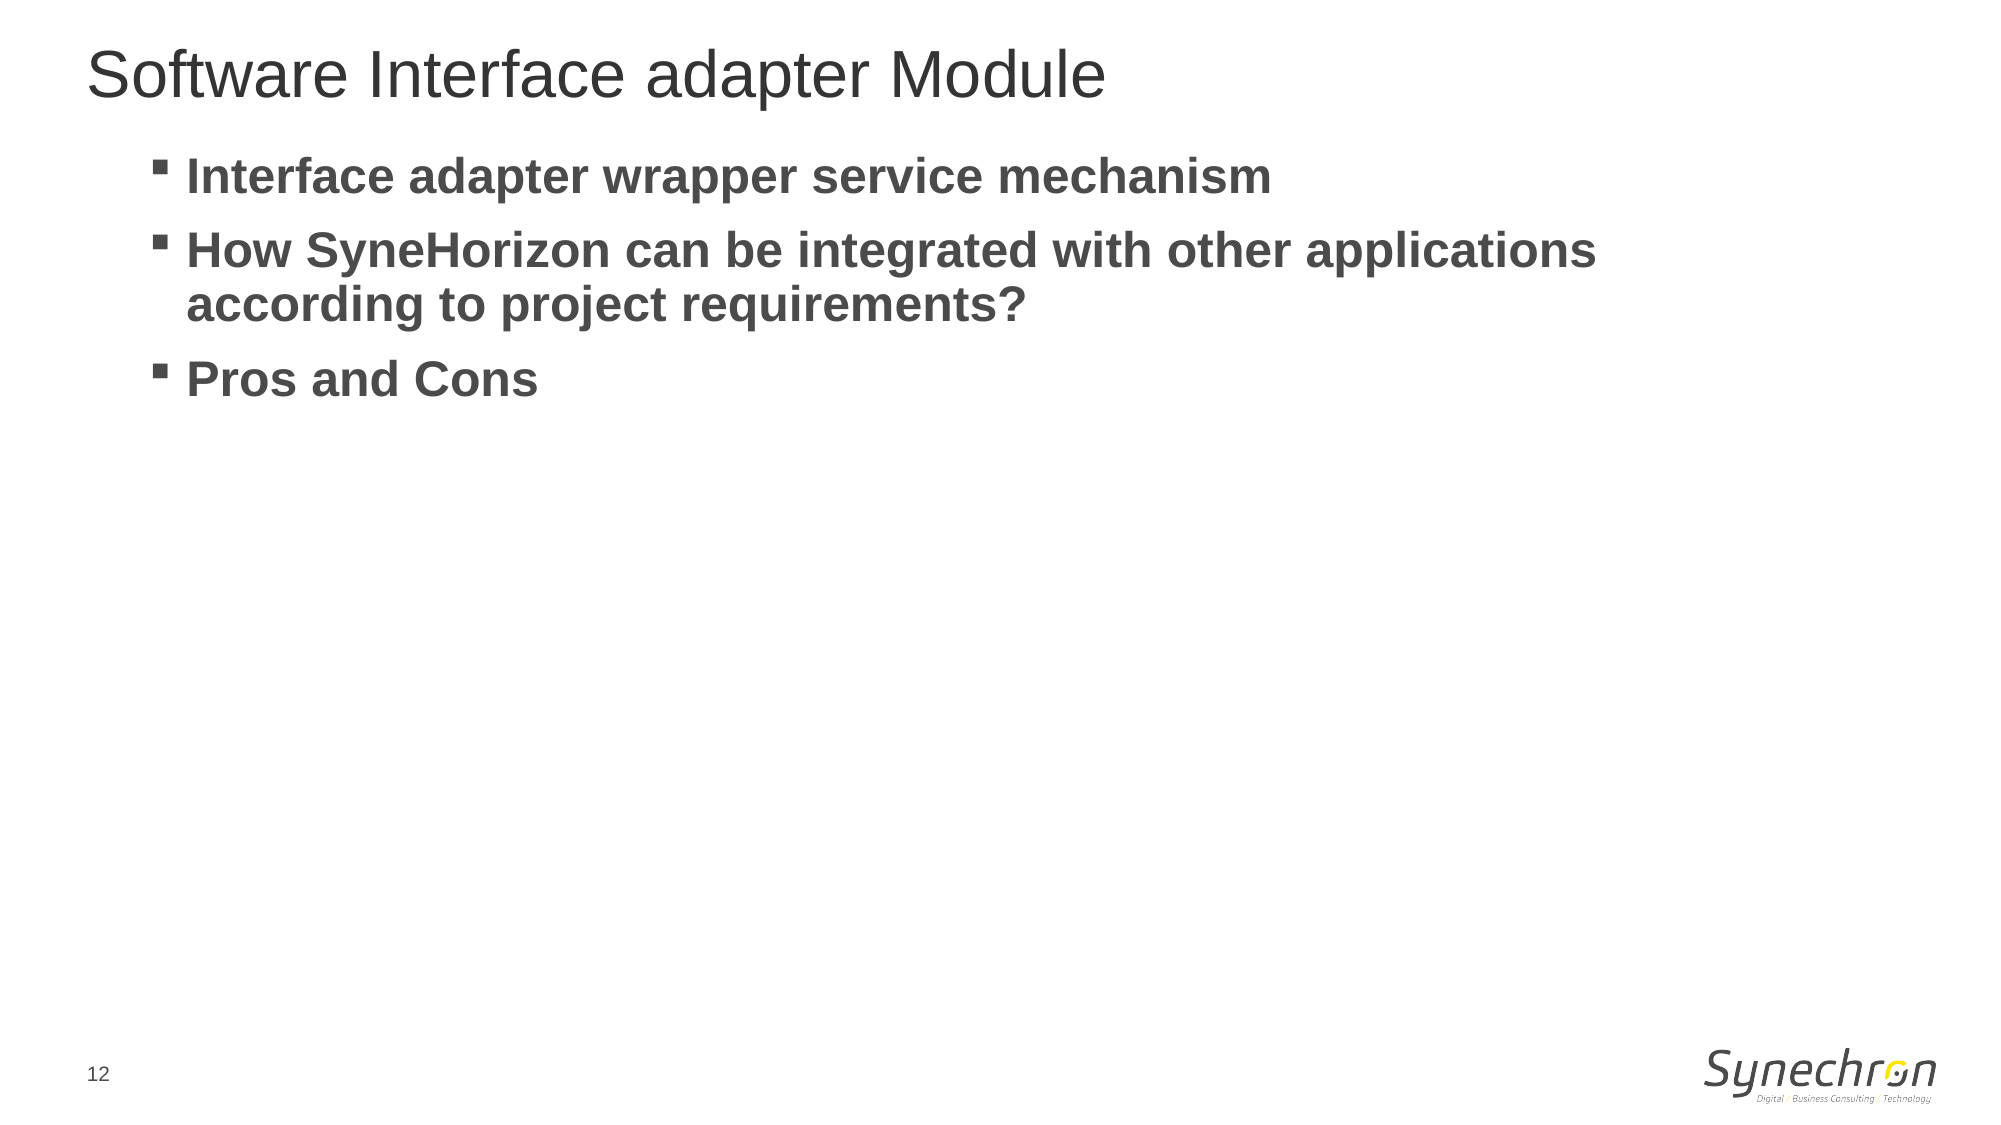

Software Interface adapter Module
Interface adapter wrapper service mechanism
How SyneHorizon can be integrated with other applications according to project requirements?
Pros and Cons

12